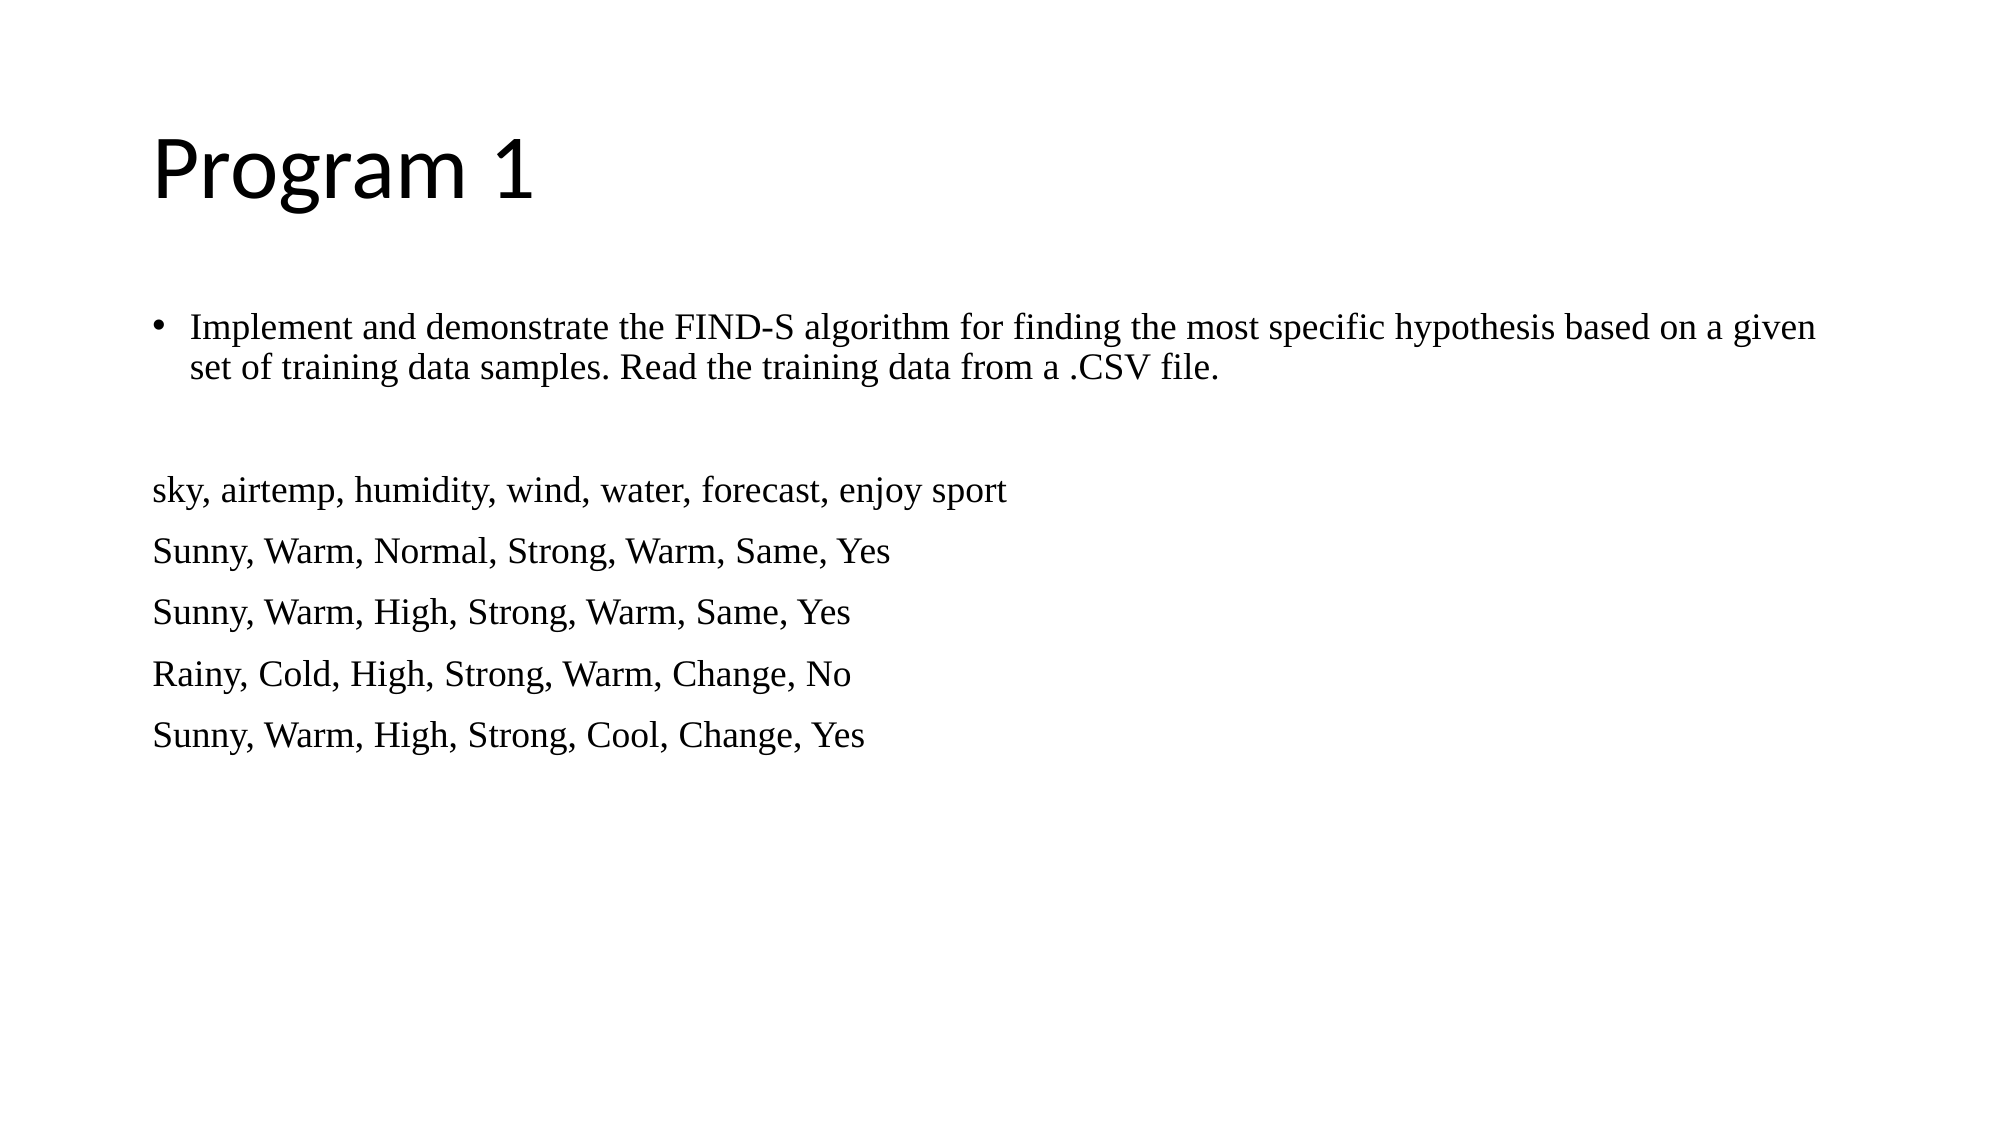

# Program 1
Implement and demonstrate the FIND-S algorithm for finding the most specific hypothesis based on a given set of training data samples. Read the training data from a .CSV file.

sky, airtemp, humidity, wind, water, forecast, enjoy sport
Sunny, Warm, Normal, Strong, Warm, Same, Yes
Sunny, Warm, High, Strong, Warm, Same, Yes
Rainy, Cold, High, Strong, Warm, Change, No
Sunny, Warm, High, Strong, Cool, Change, Yes